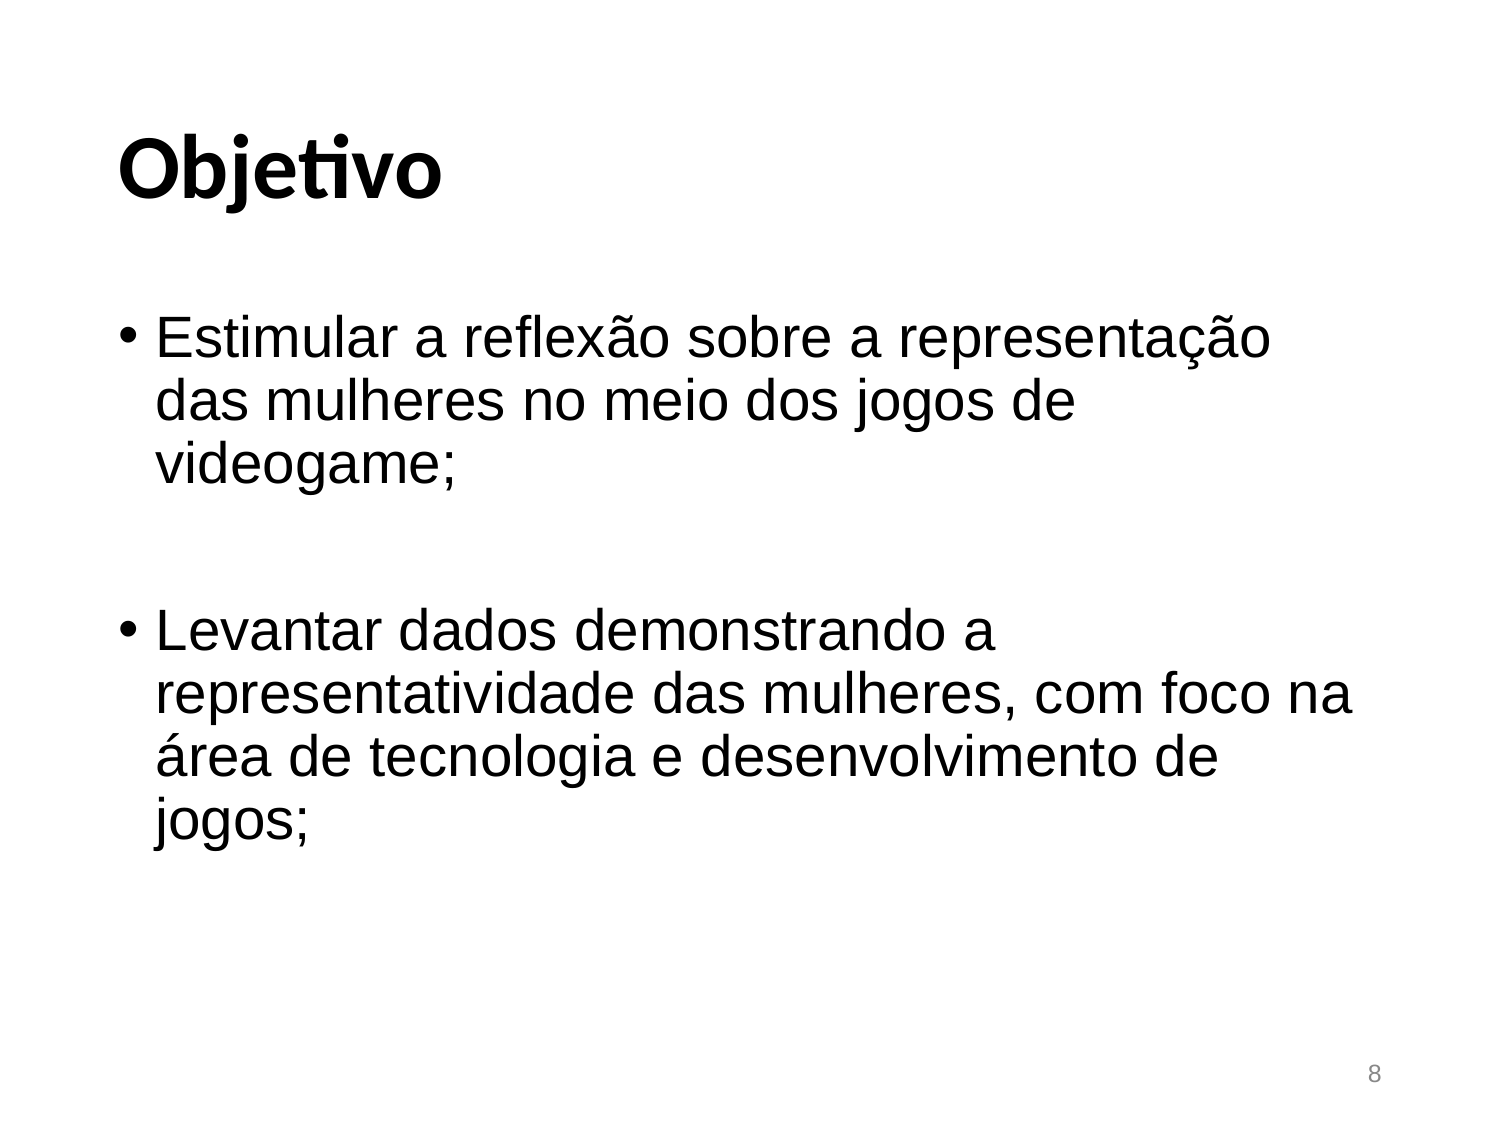

# Objetivo
Estimular a reflexão sobre a representação das mulheres no meio dos jogos de videogame;

Levantar dados demonstrando a representatividade das mulheres, com foco na área de tecnologia e desenvolvimento de jogos;
8